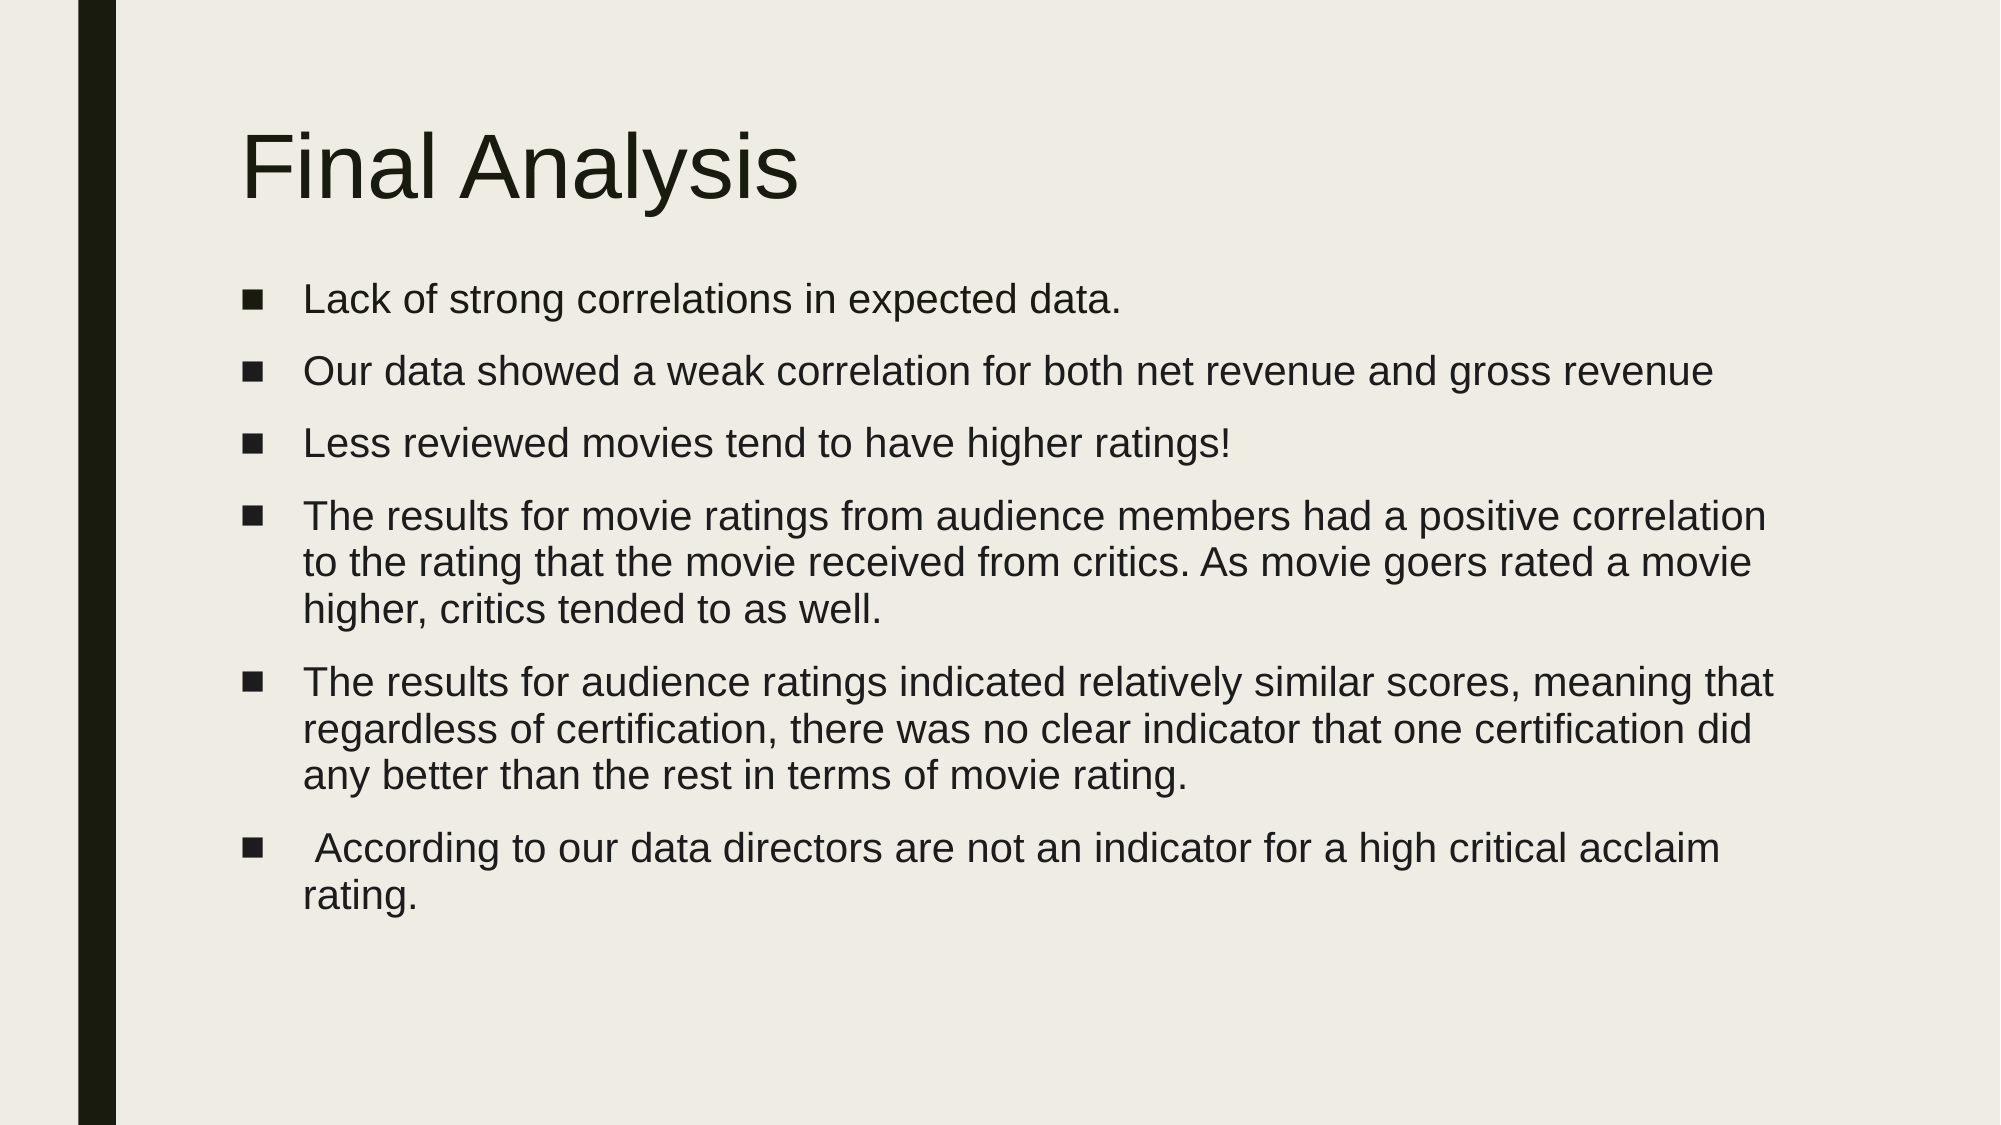

# Final Analysis
Lack of strong correlations in expected data.
Our data showed a weak correlation for both net revenue and gross revenue
Less reviewed movies tend to have higher ratings!
The results for movie ratings from audience members had a positive correlation to the rating that the movie received from critics. As movie goers rated a movie higher, critics tended to as well.
The results for audience ratings indicated relatively similar scores, meaning that regardless of certification, there was no clear indicator that one certification did any better than the rest in terms of movie rating.
 According to our data directors are not an indicator for a high critical acclaim rating.